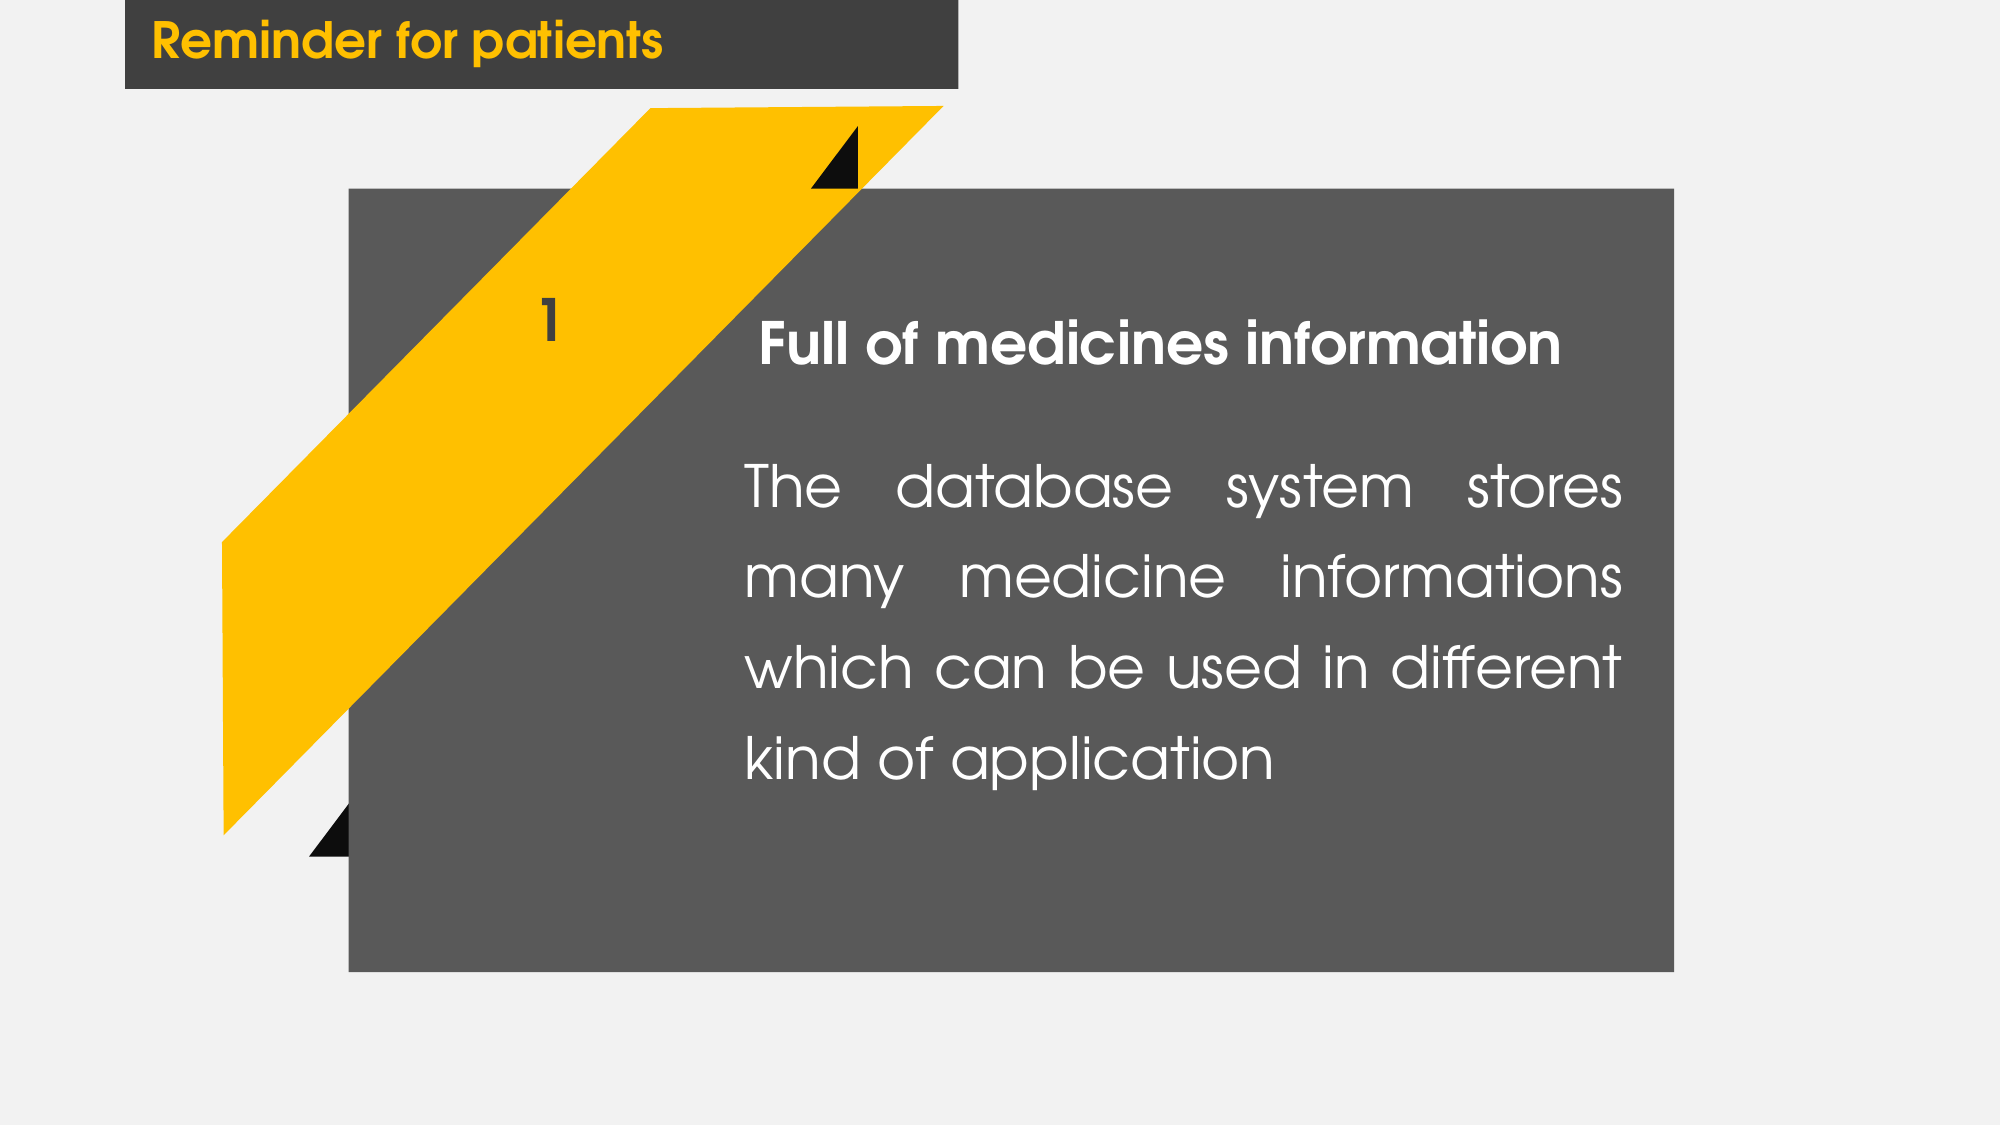

1
Full of medicines information
The database system stores many medicine informations which can be used in different kind of application
Reminder for patients